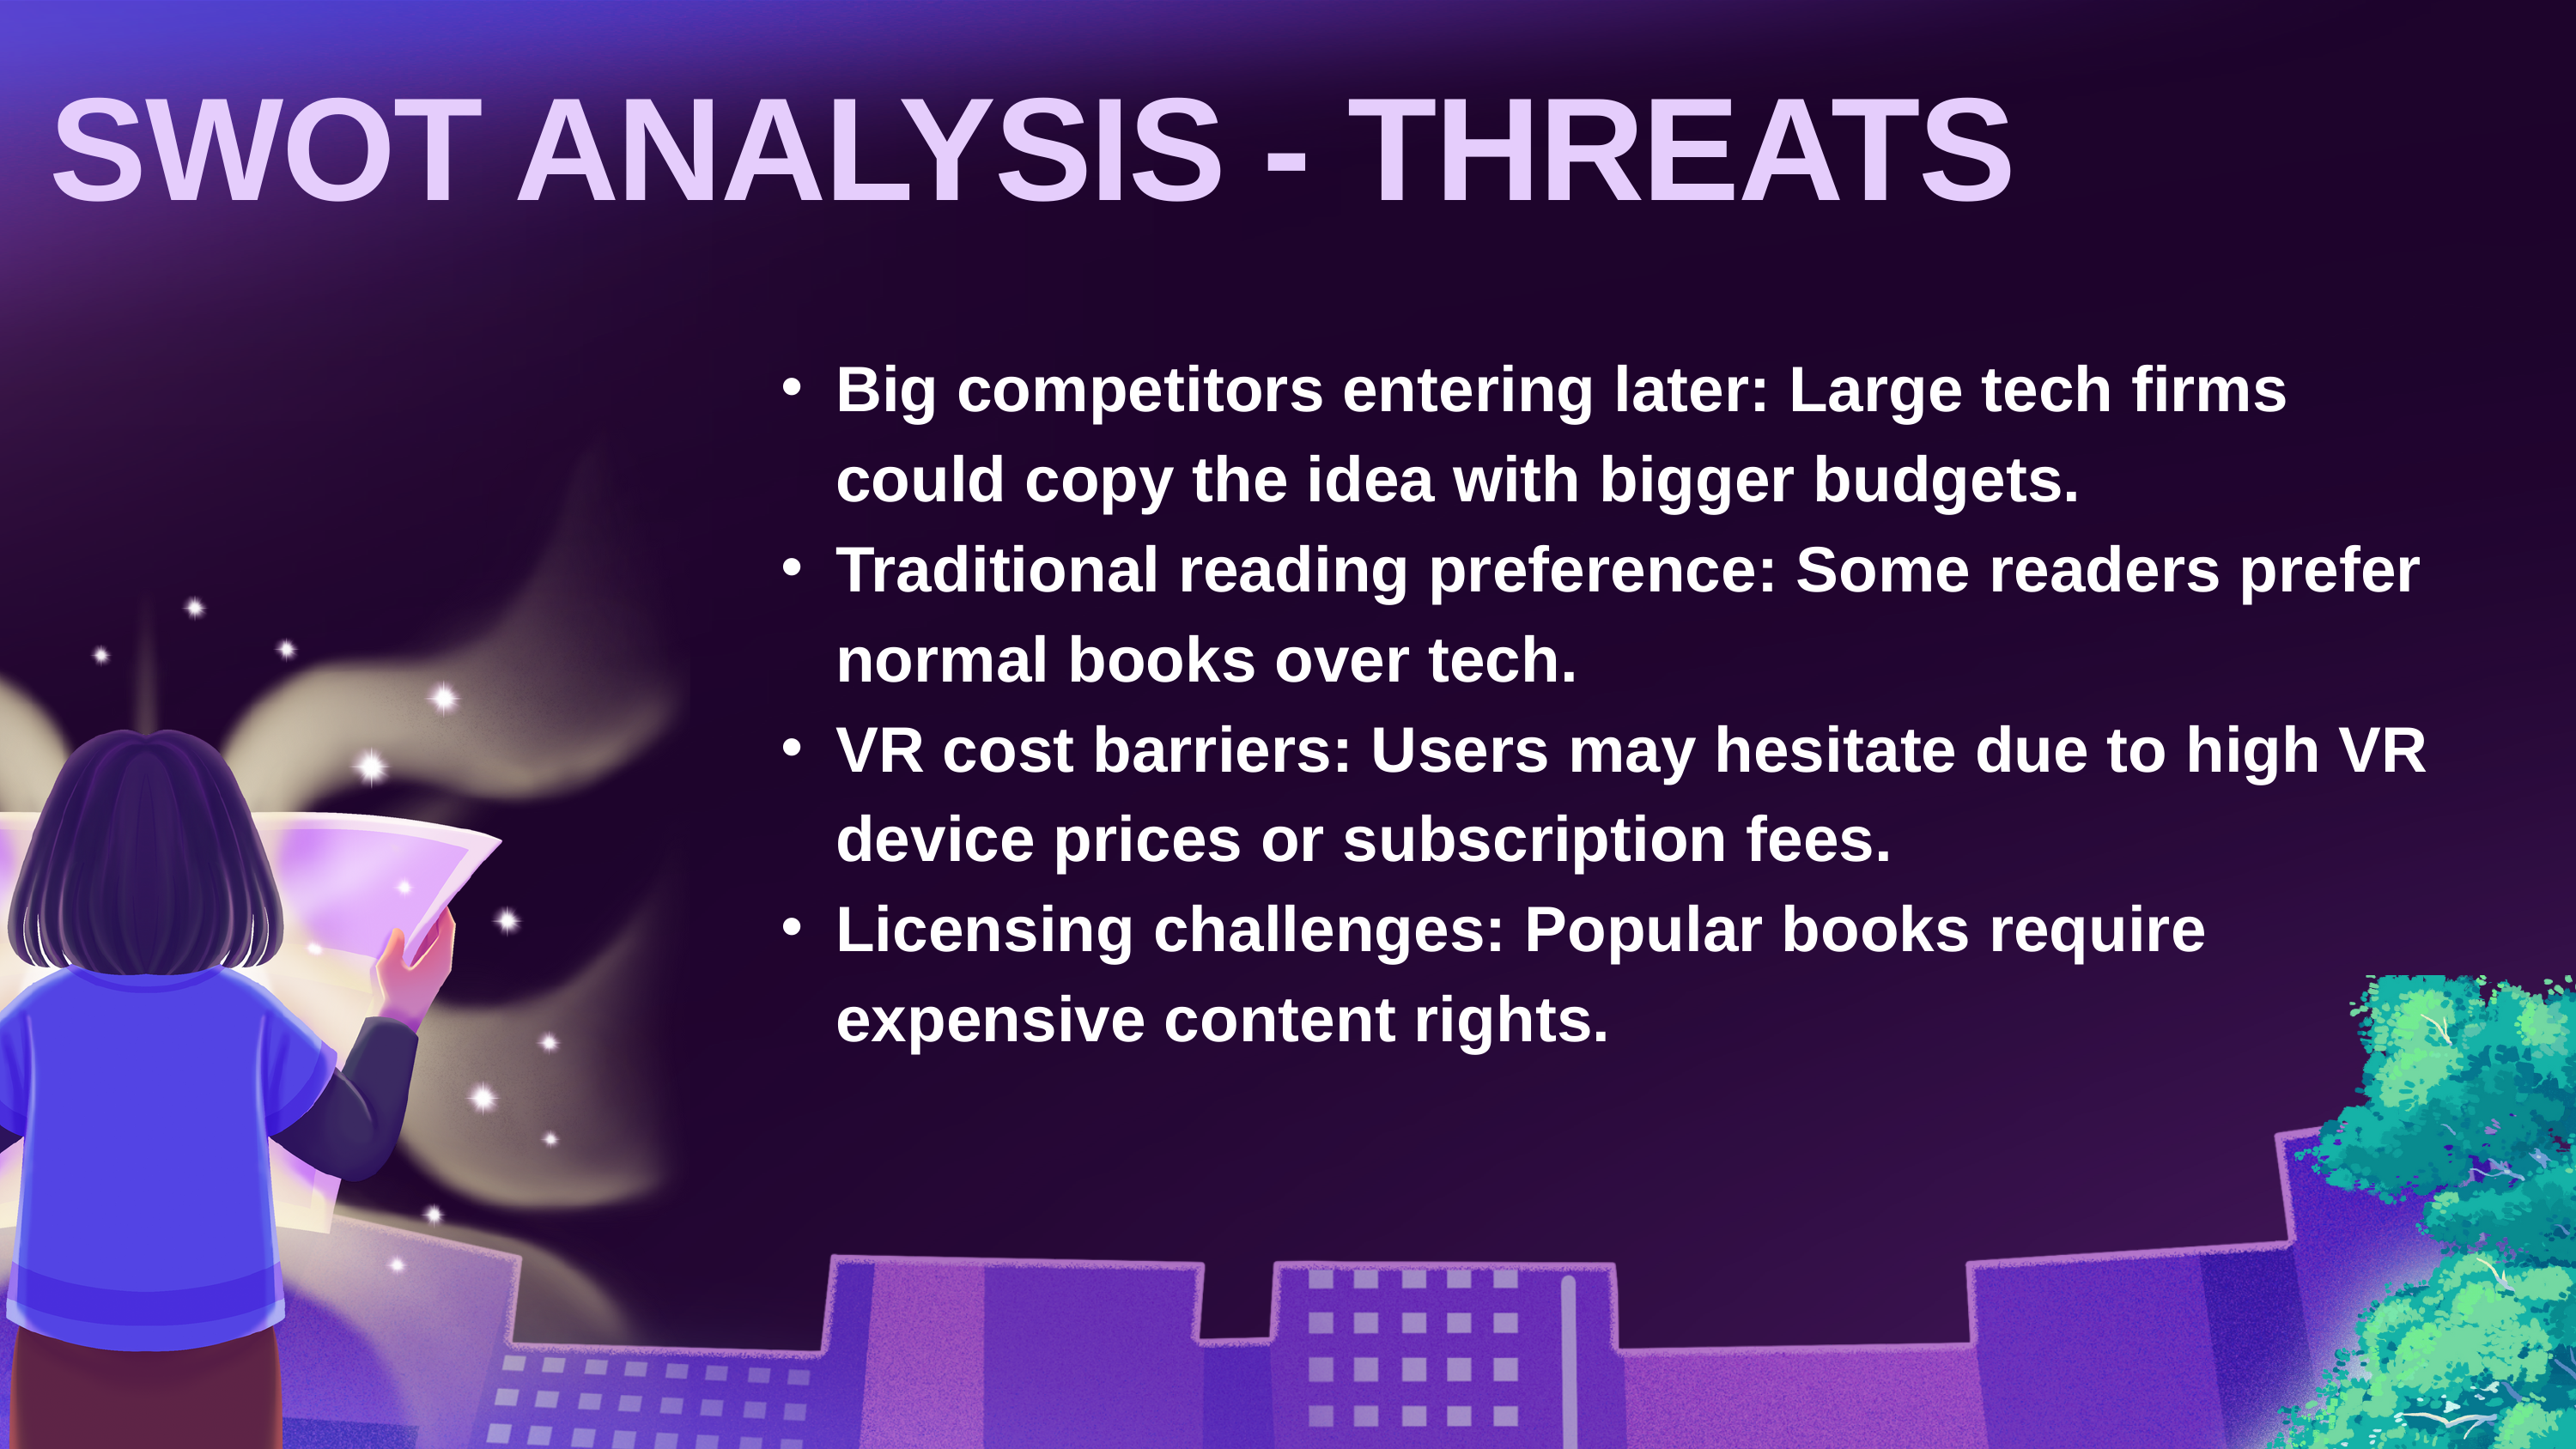

SWOT ANALYSIS - THREATS
Big competitors entering later: Large tech firms could copy the idea with bigger budgets.
Traditional reading preference: Some readers prefer normal books over tech.
VR cost barriers: Users may hesitate due to high VR device prices or subscription fees.
Licensing challenges: Popular books require expensive content rights.